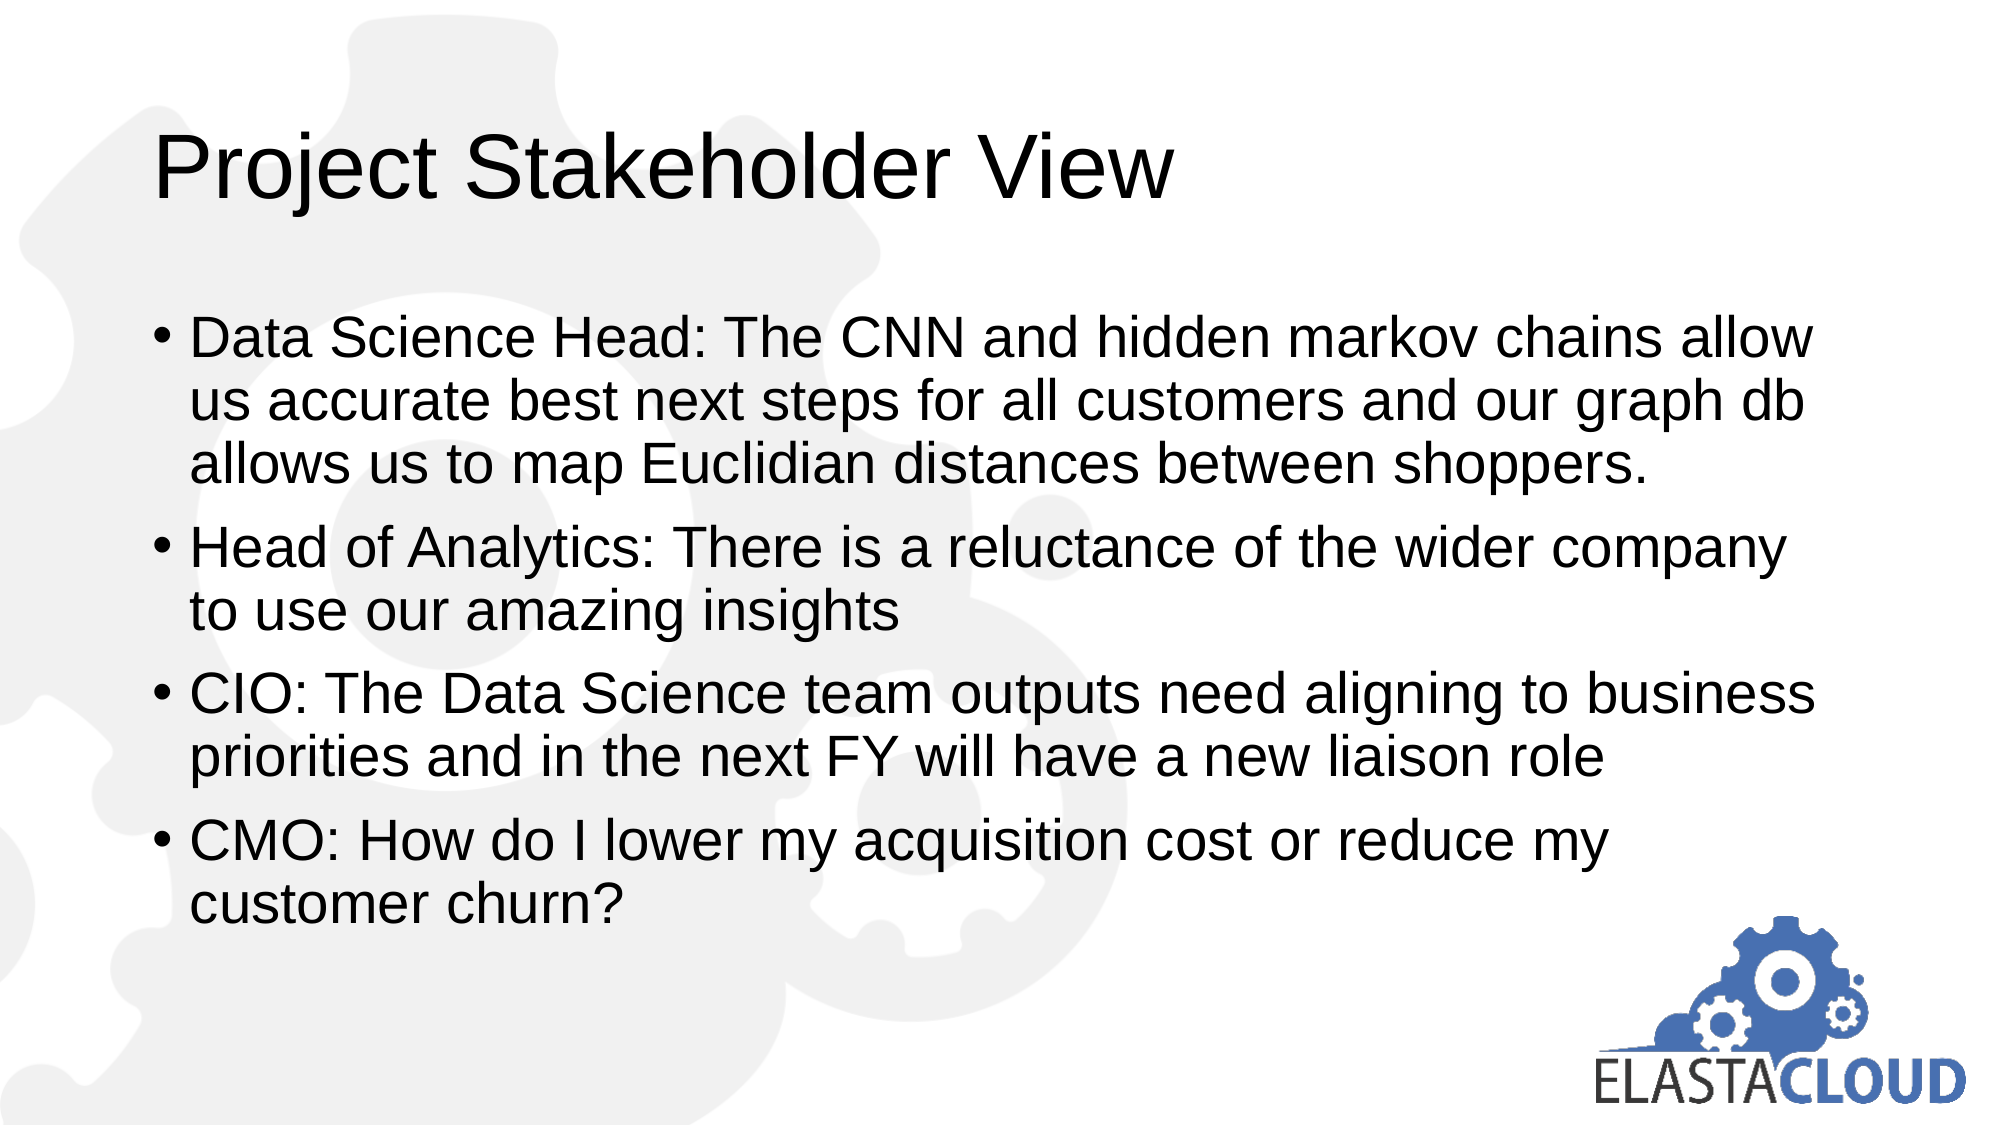

# Project Stakeholder View
Data Science Head: The CNN and hidden markov chains allow us accurate best next steps for all customers and our graph db allows us to map Euclidian distances between shoppers.
Head of Analytics: There is a reluctance of the wider company to use our amazing insights
CIO: The Data Science team outputs need aligning to business priorities and in the next FY will have a new liaison role
CMO: How do I lower my acquisition cost or reduce my customer churn?